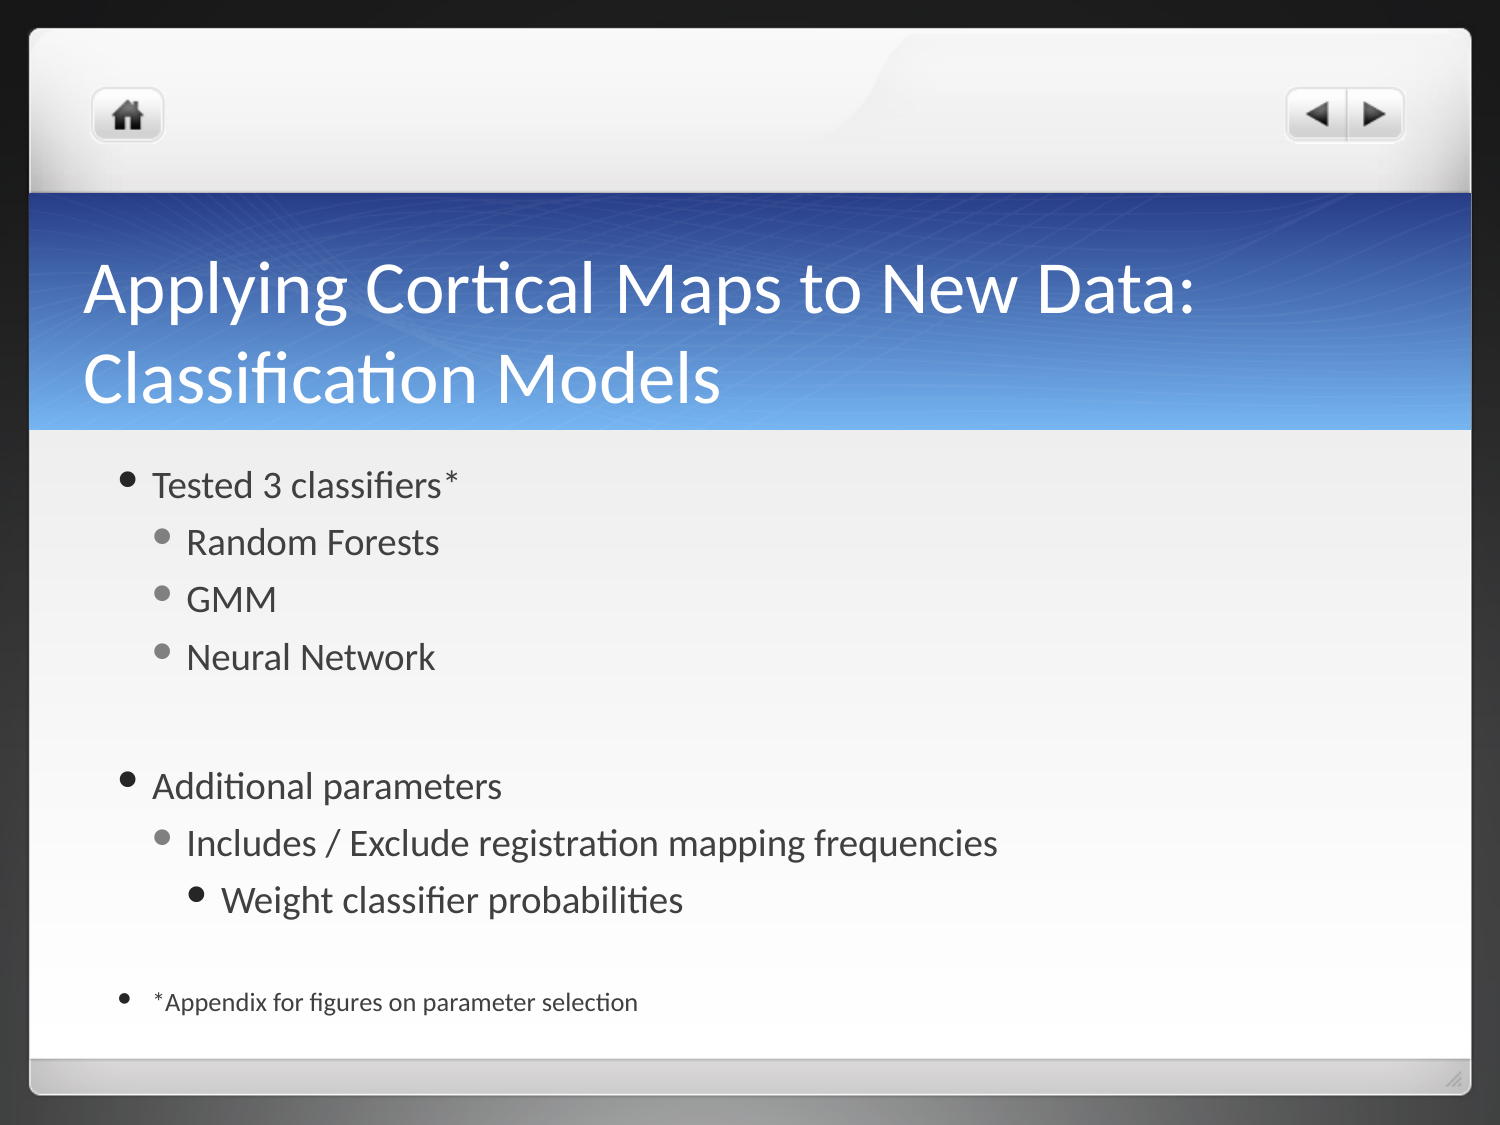

# Applying Cortical Maps to New Data: Classification Models
Tested 3 classifiers*
Random Forests
GMM
Neural Network

Additional parameters
Includes / Exclude registration mapping frequencies
Weight classifier probabilities

*Appendix for figures on parameter selection